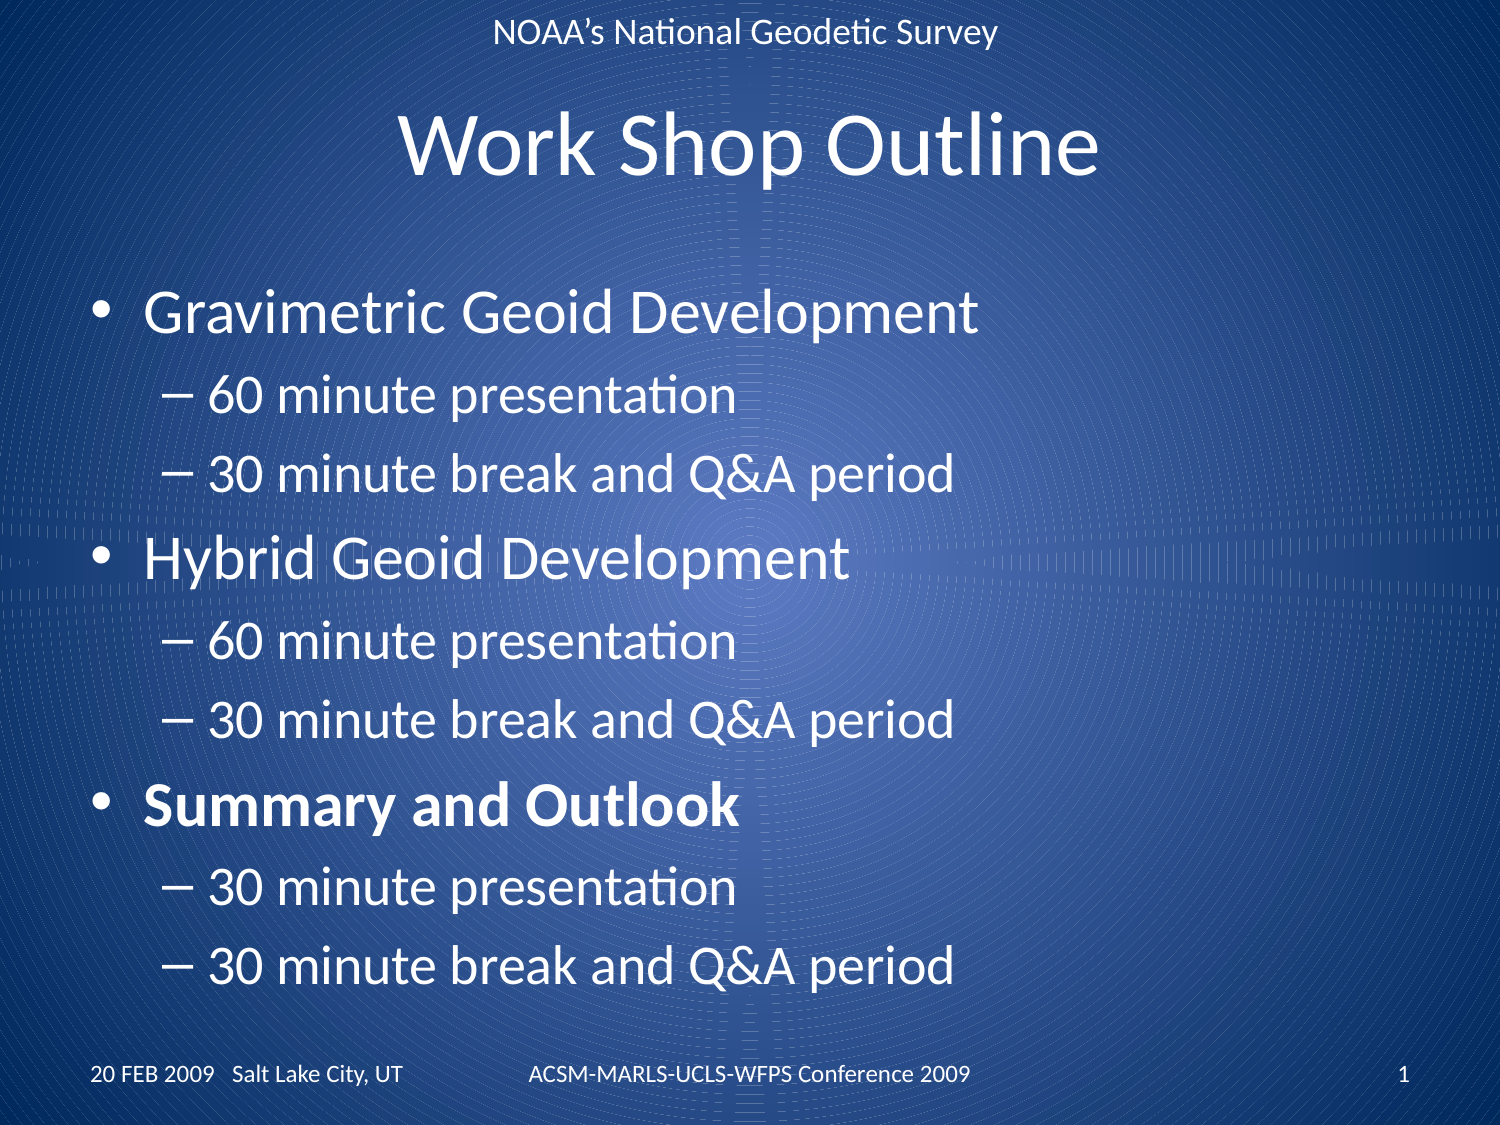

# Work Shop Outline
Gravimetric Geoid Development
60 minute presentation
30 minute break and Q&A period
Hybrid Geoid Development
60 minute presentation
30 minute break and Q&A period
Summary and Outlook
30 minute presentation
30 minute break and Q&A period
20 FEB 2009   Salt Lake City, UT
ACSM-MARLS-UCLS-WFPS Conference 2009
1